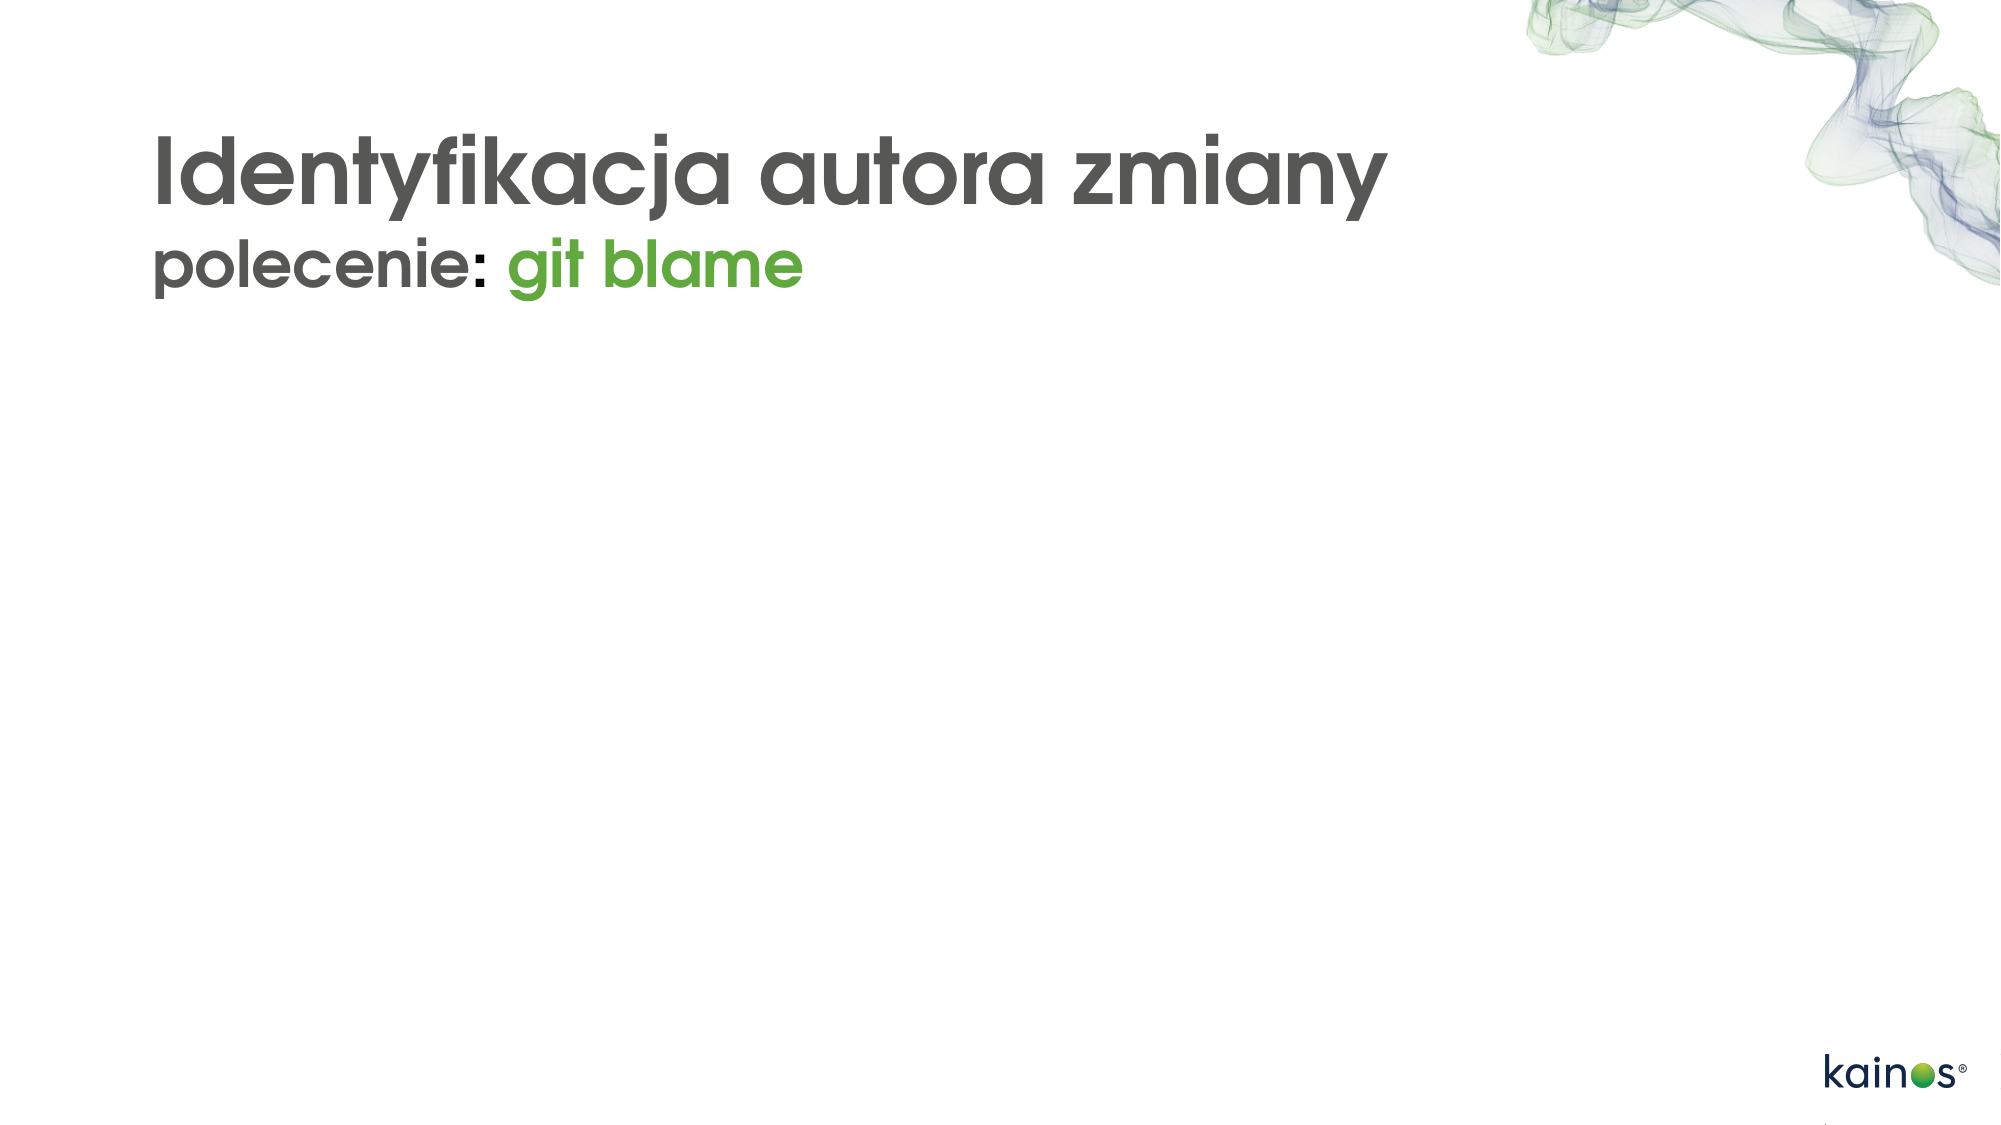

# Identyfikacja autora zmiany polecenie: git blame